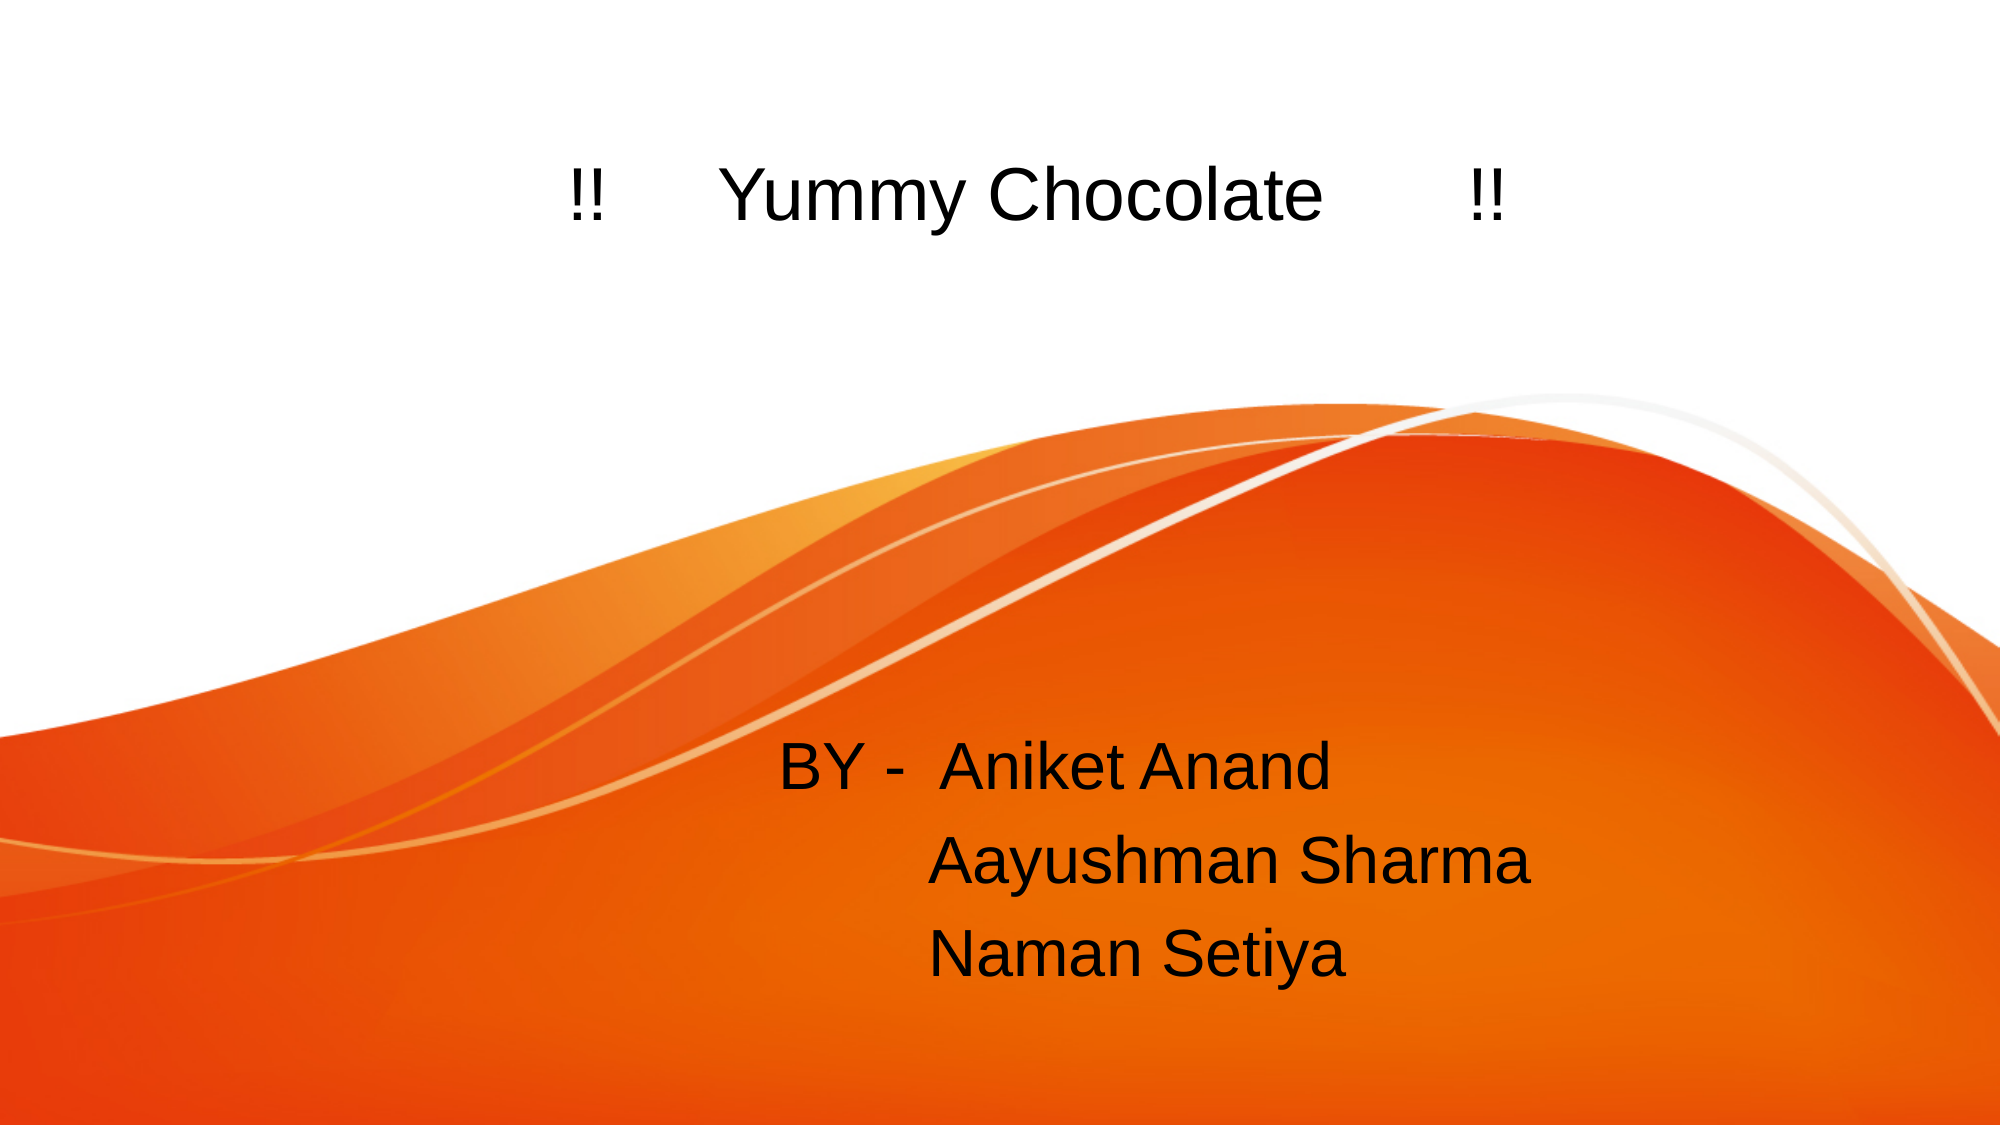

# !!	Yummy Chocolate	!!
			BY -  Aniket Anand
				Aayushman Sharma
				Naman Setiya